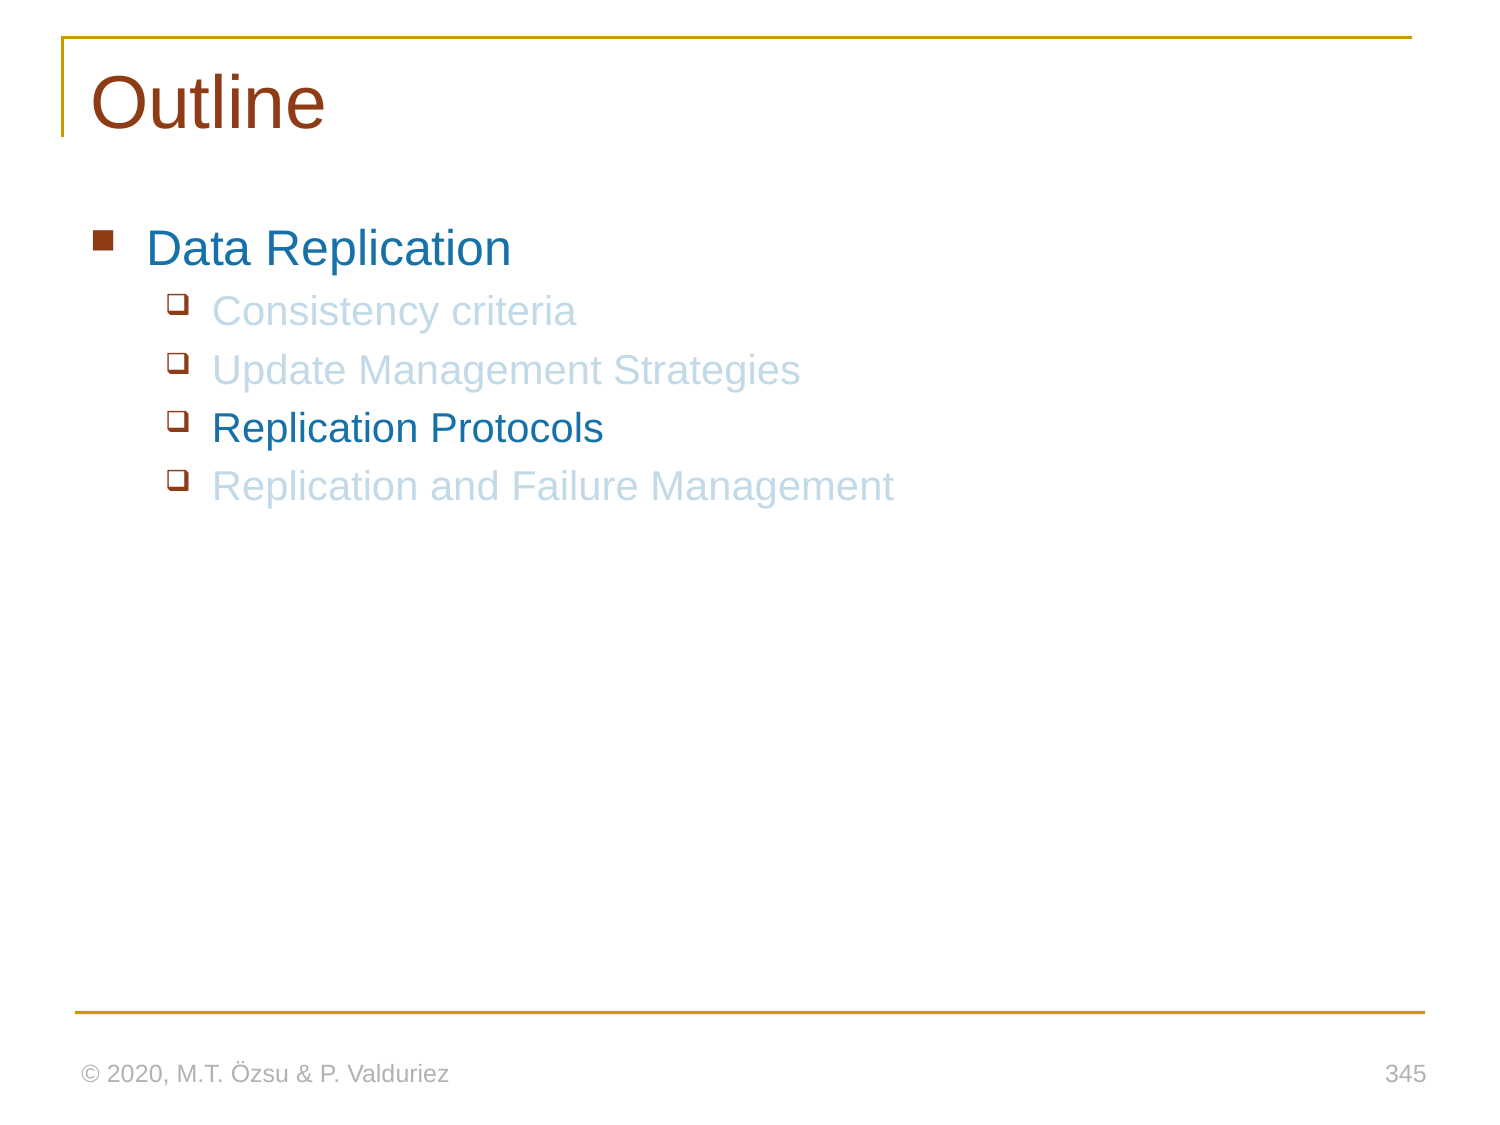

# Outline
Data Replication
Consistency criteria
Update Management Strategies
Replication Protocols
Replication and Failure Management
© 2020, M.T. Özsu & P. Valduriez
345